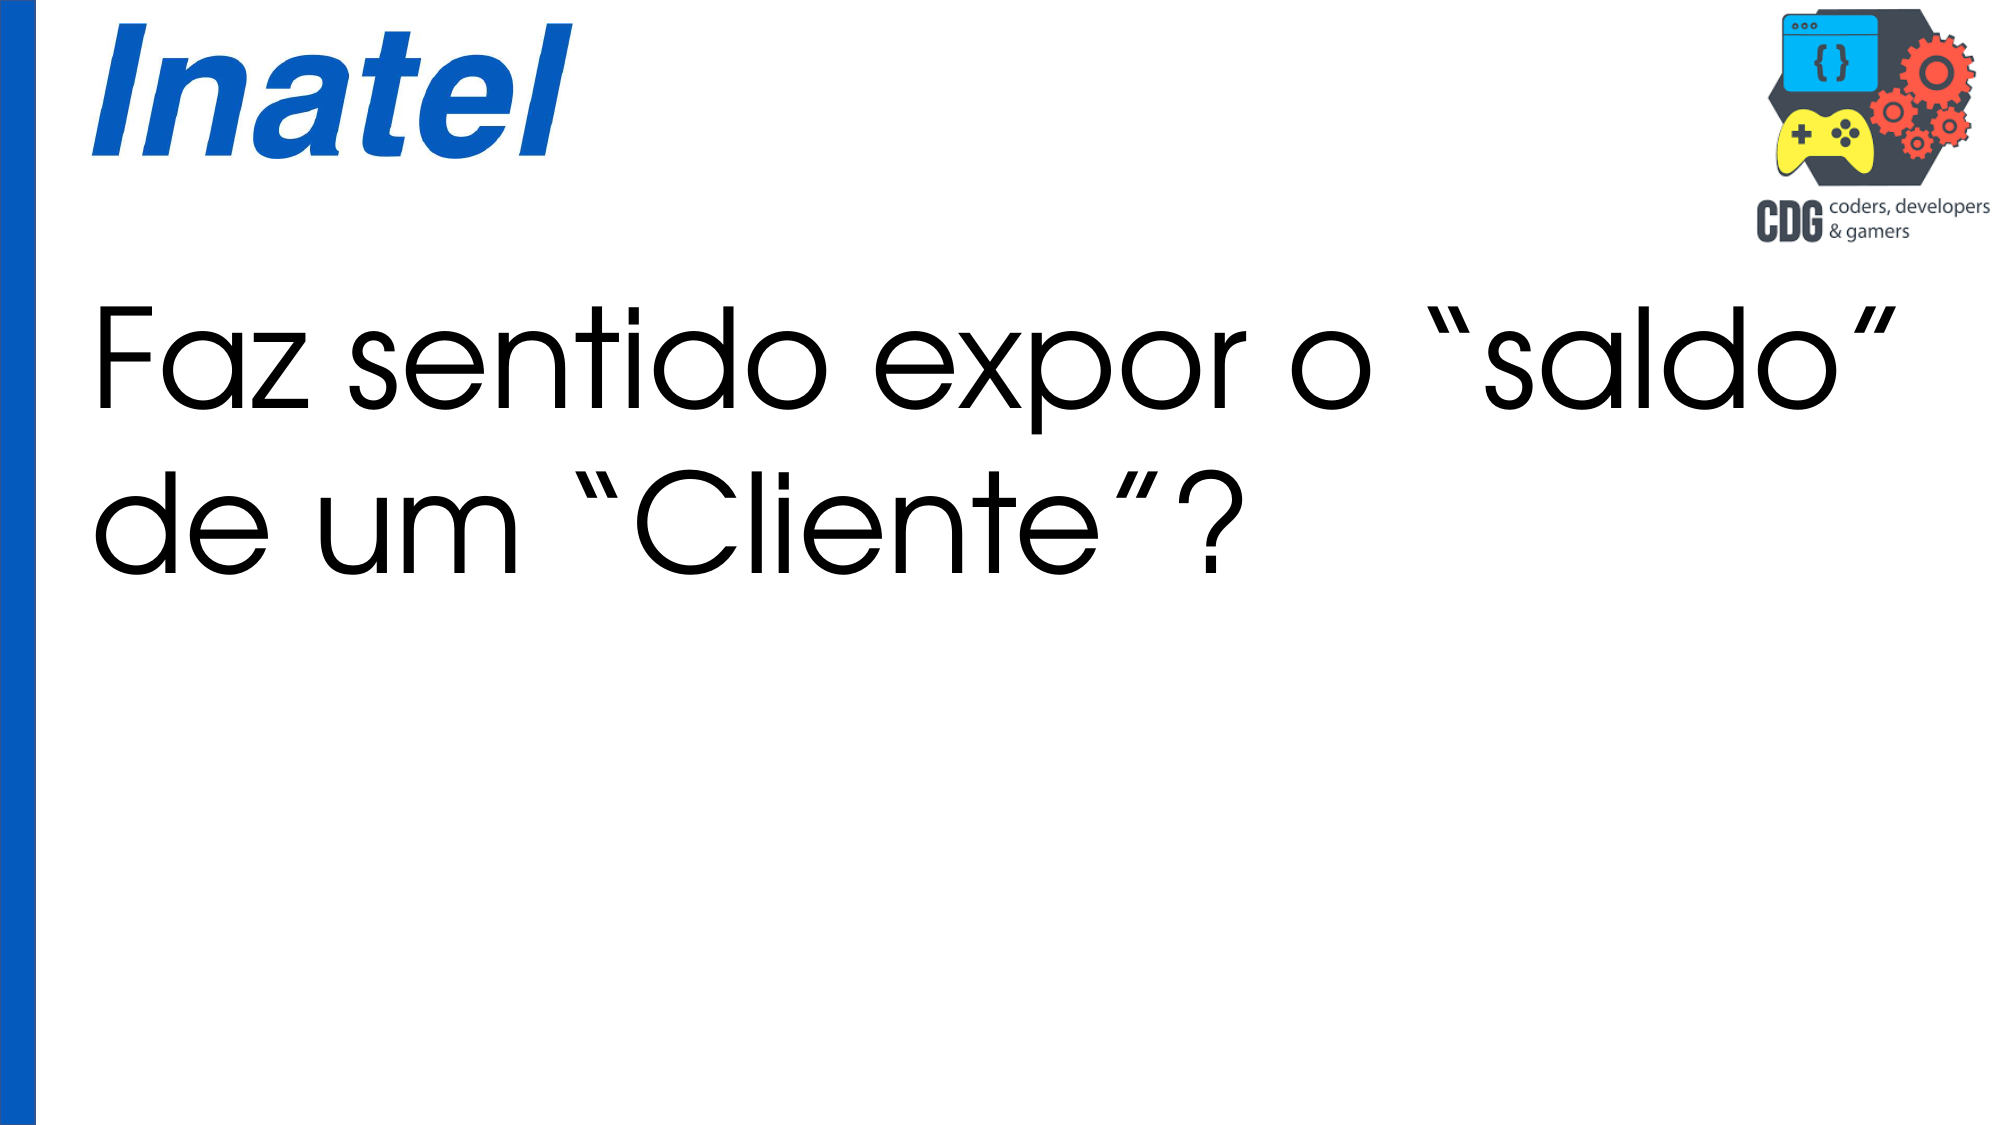

Faz sentido expor o “saldo” de um “Cliente”?